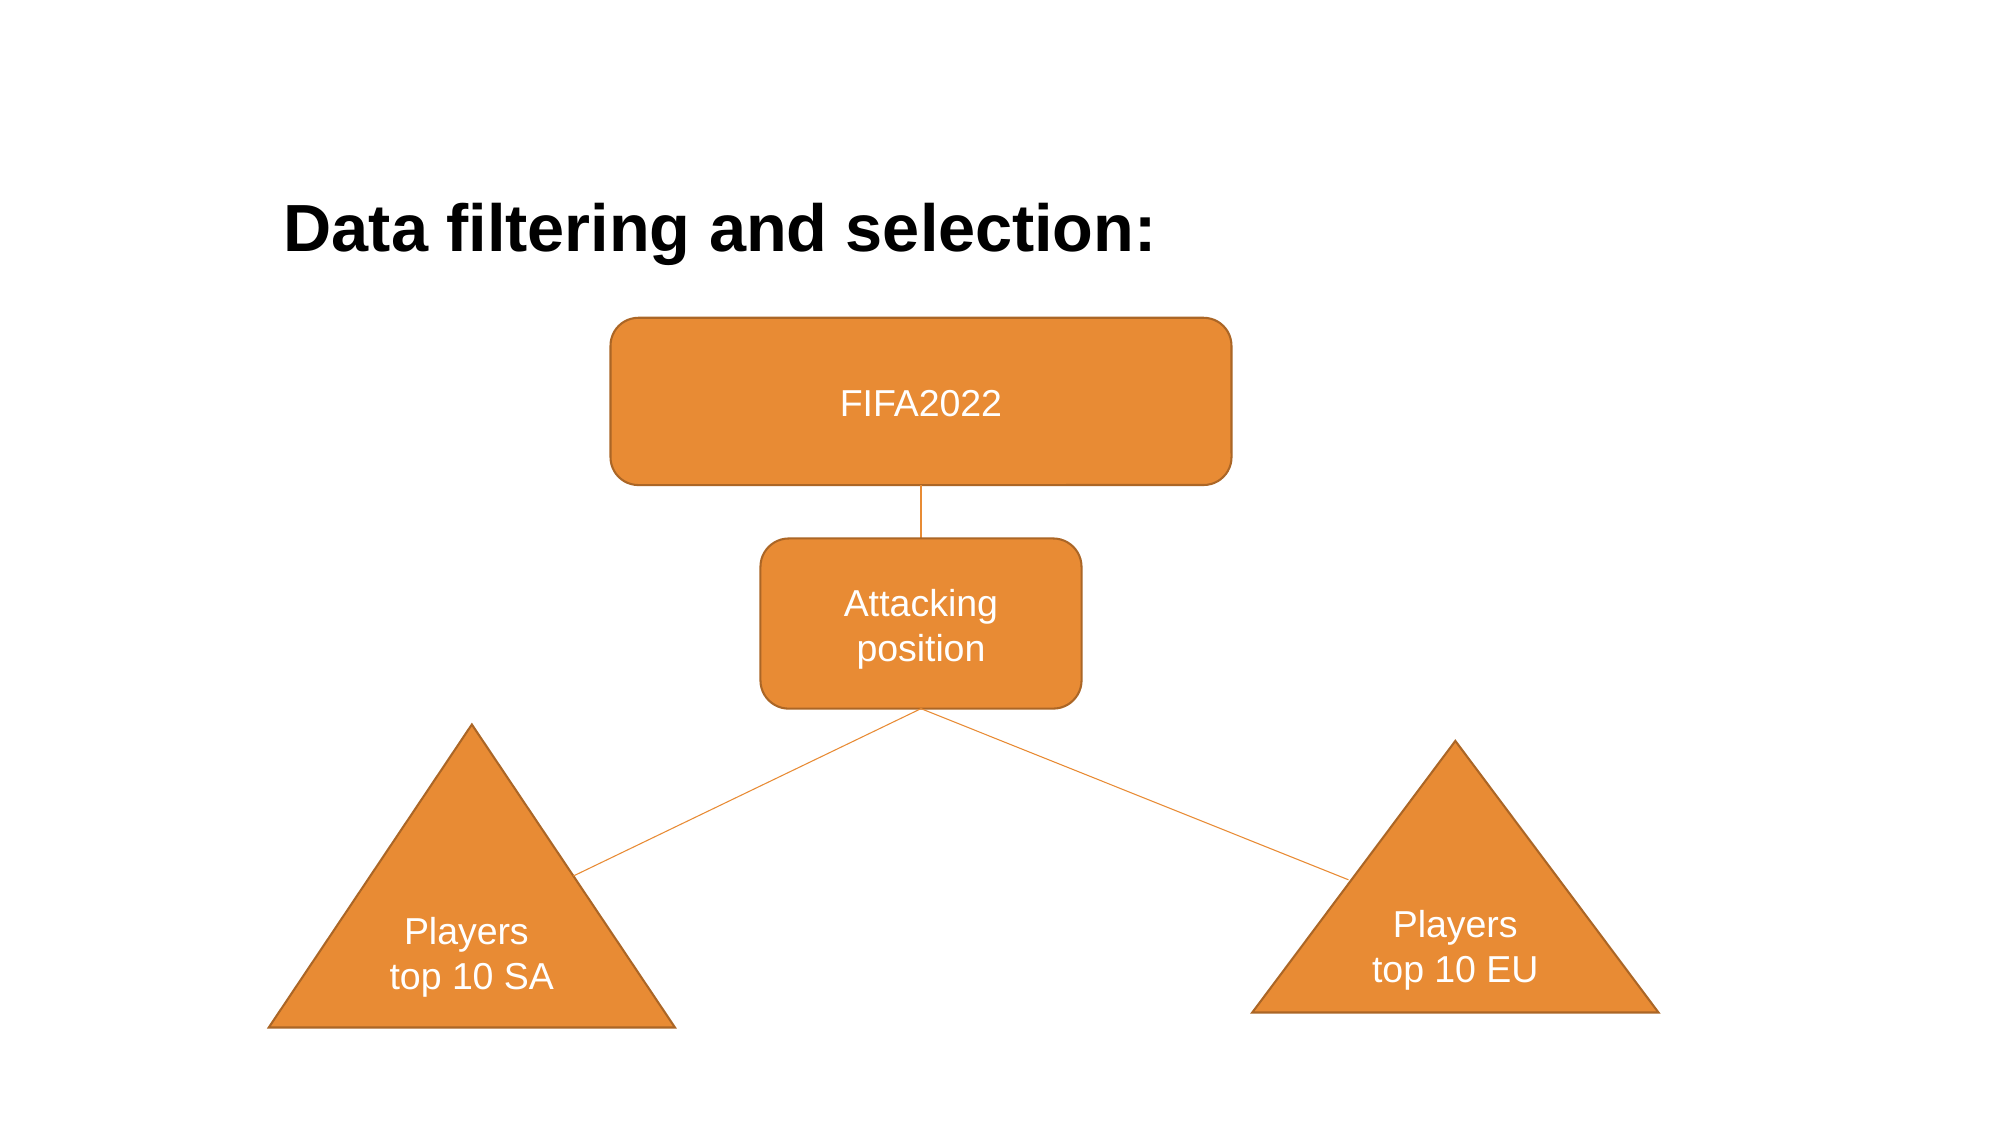

# Data filtering and selection:
FIFA2022

Attacking position
Players  top 10 SA
Players top 10 EU